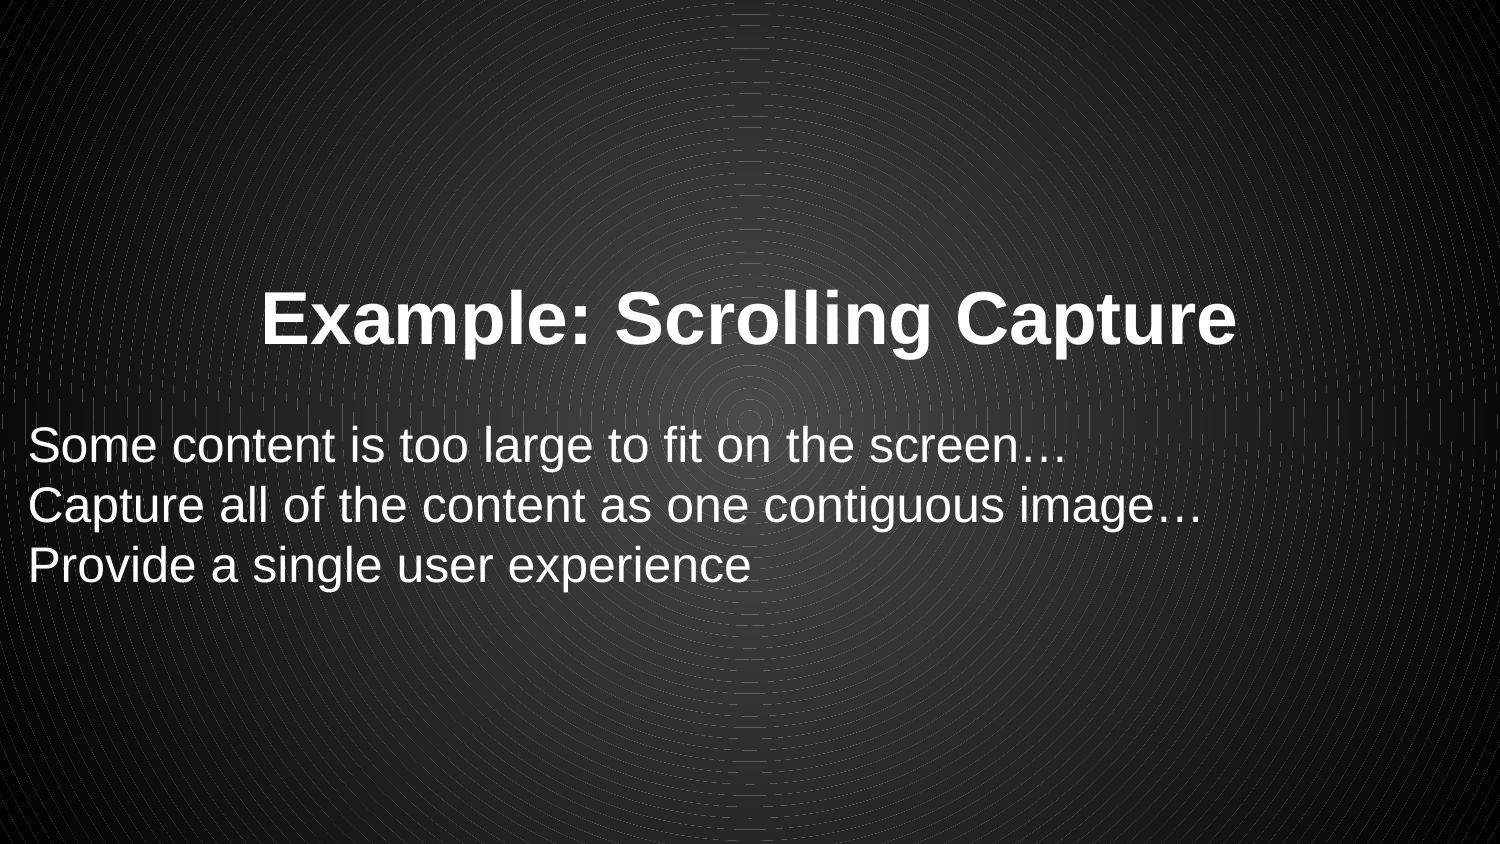

# Example: Scrolling Capture
Some content is too large to fit on the screen…
Capture all of the content as one contiguous image…
Provide a single user experience